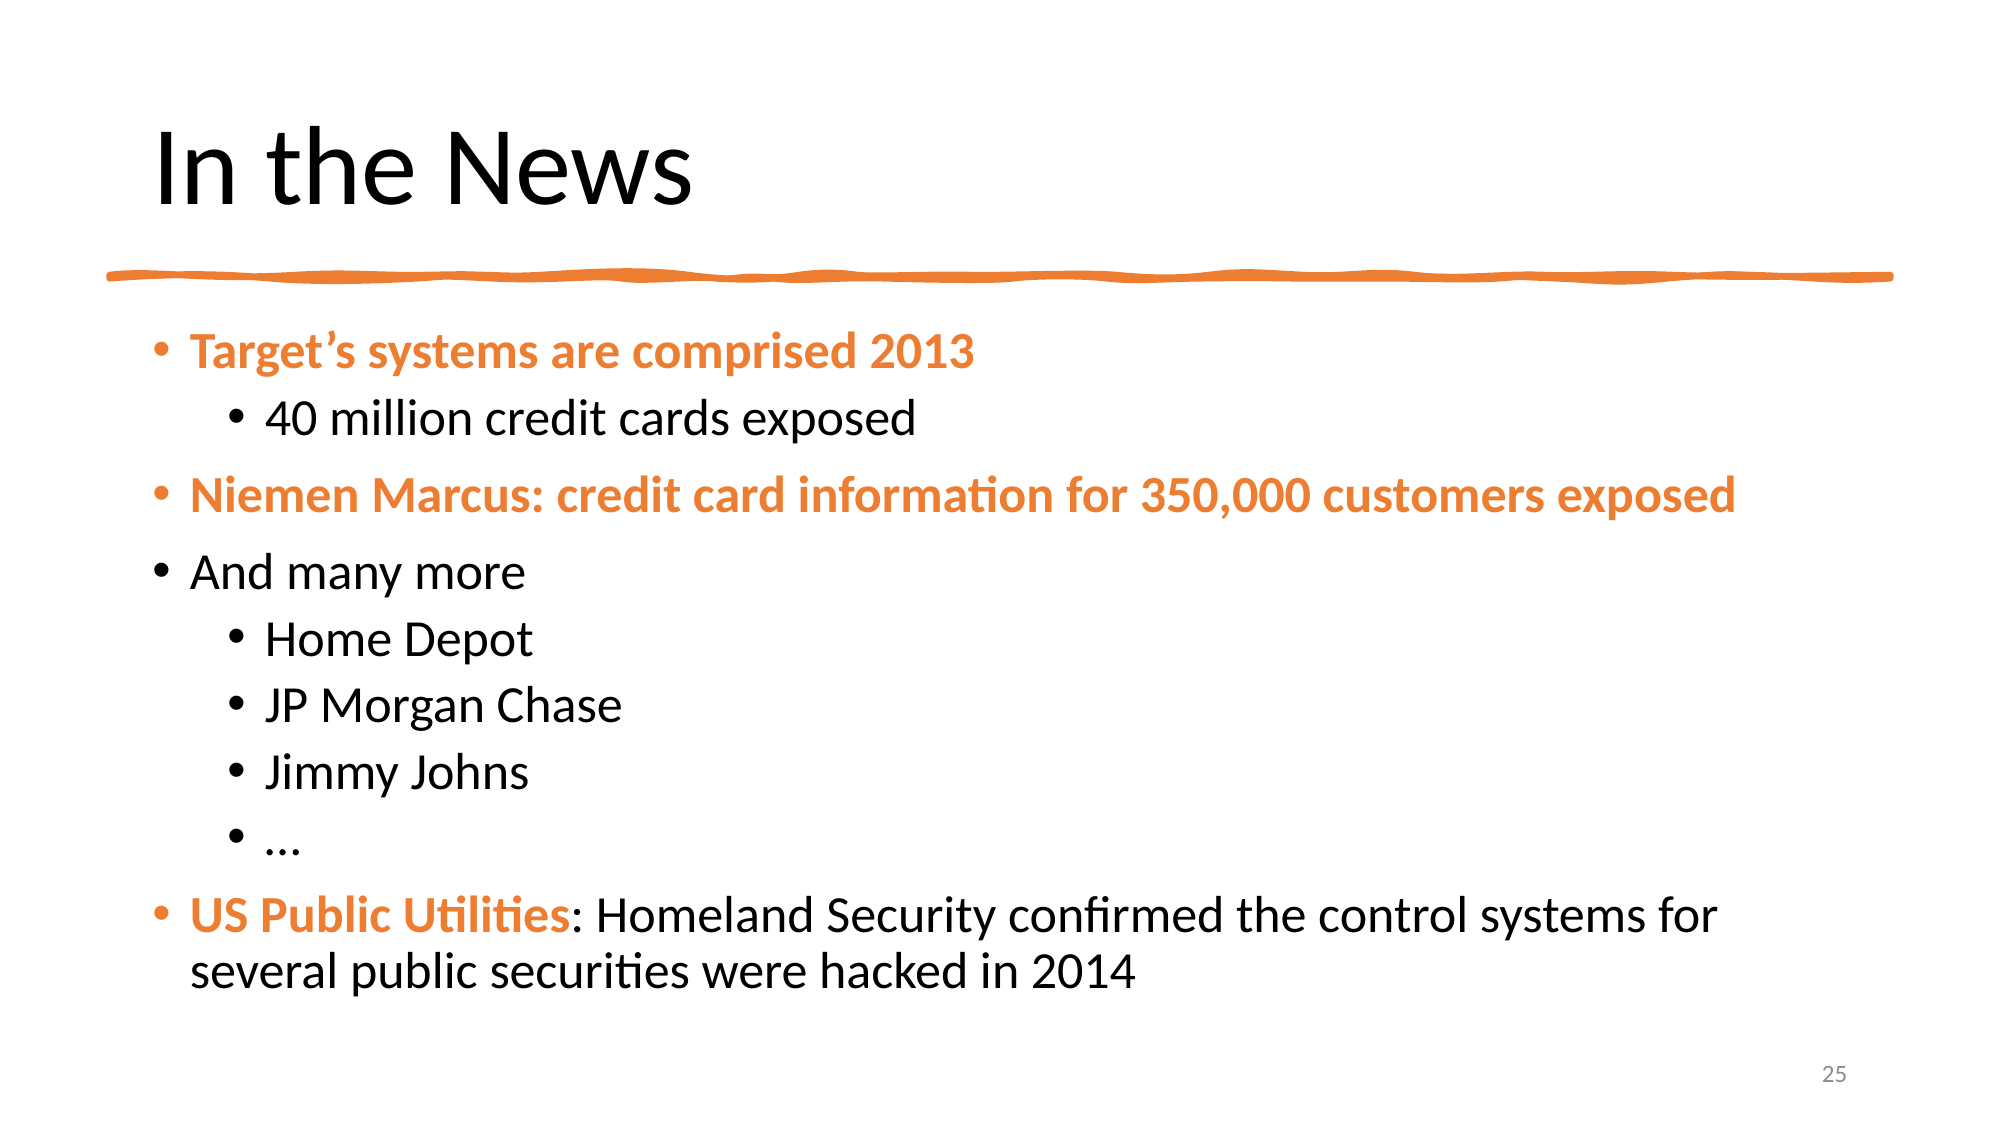

# In the News

Target’s systems are comprised 2013
40 million credit cards exposed
Niemen Marcus: credit card information for 350,000 customers exposed
And many more
Home Depot
JP Morgan Chase
Jimmy Johns
…
US Public Utilities: Homeland Security confirmed the control systems for several public securities were hacked in 2014

25